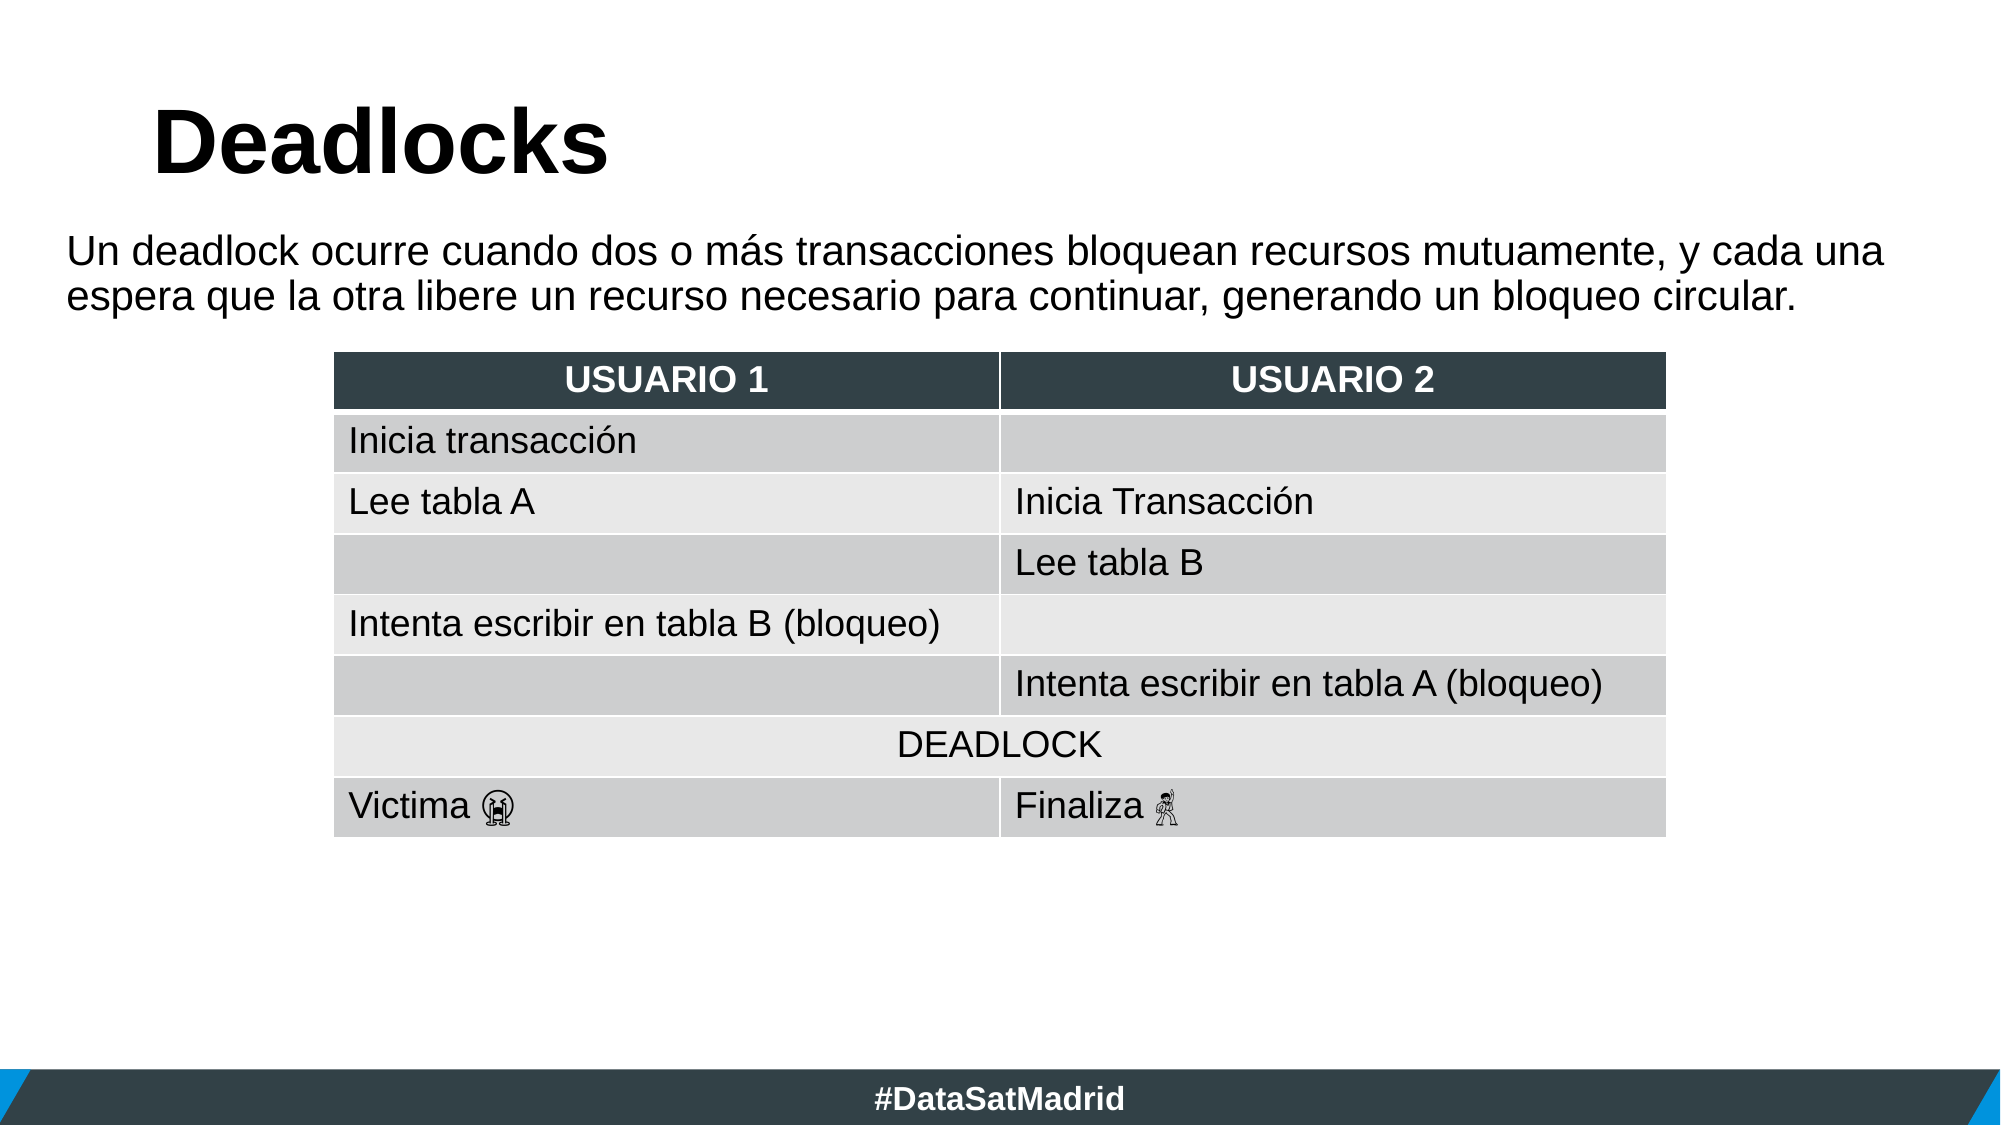

# Deadlocks
Un deadlock ocurre cuando dos o más transacciones bloquean recursos mutuamente, y cada una espera que la otra libere un recurso necesario para continuar, generando un bloqueo circular.
| USUARIO 1 | USUARIO 2 |
| --- | --- |
| Inicia transacción |  |
| Lee tabla A | Inicia Transacción |
|  | Lee tabla B |
| Intenta escribir en tabla B (bloqueo) |  |
|  | Intenta escribir en tabla A (bloqueo) |
| DEADLOCK |  |
| Victima 😭 | Finaliza 🕺 |